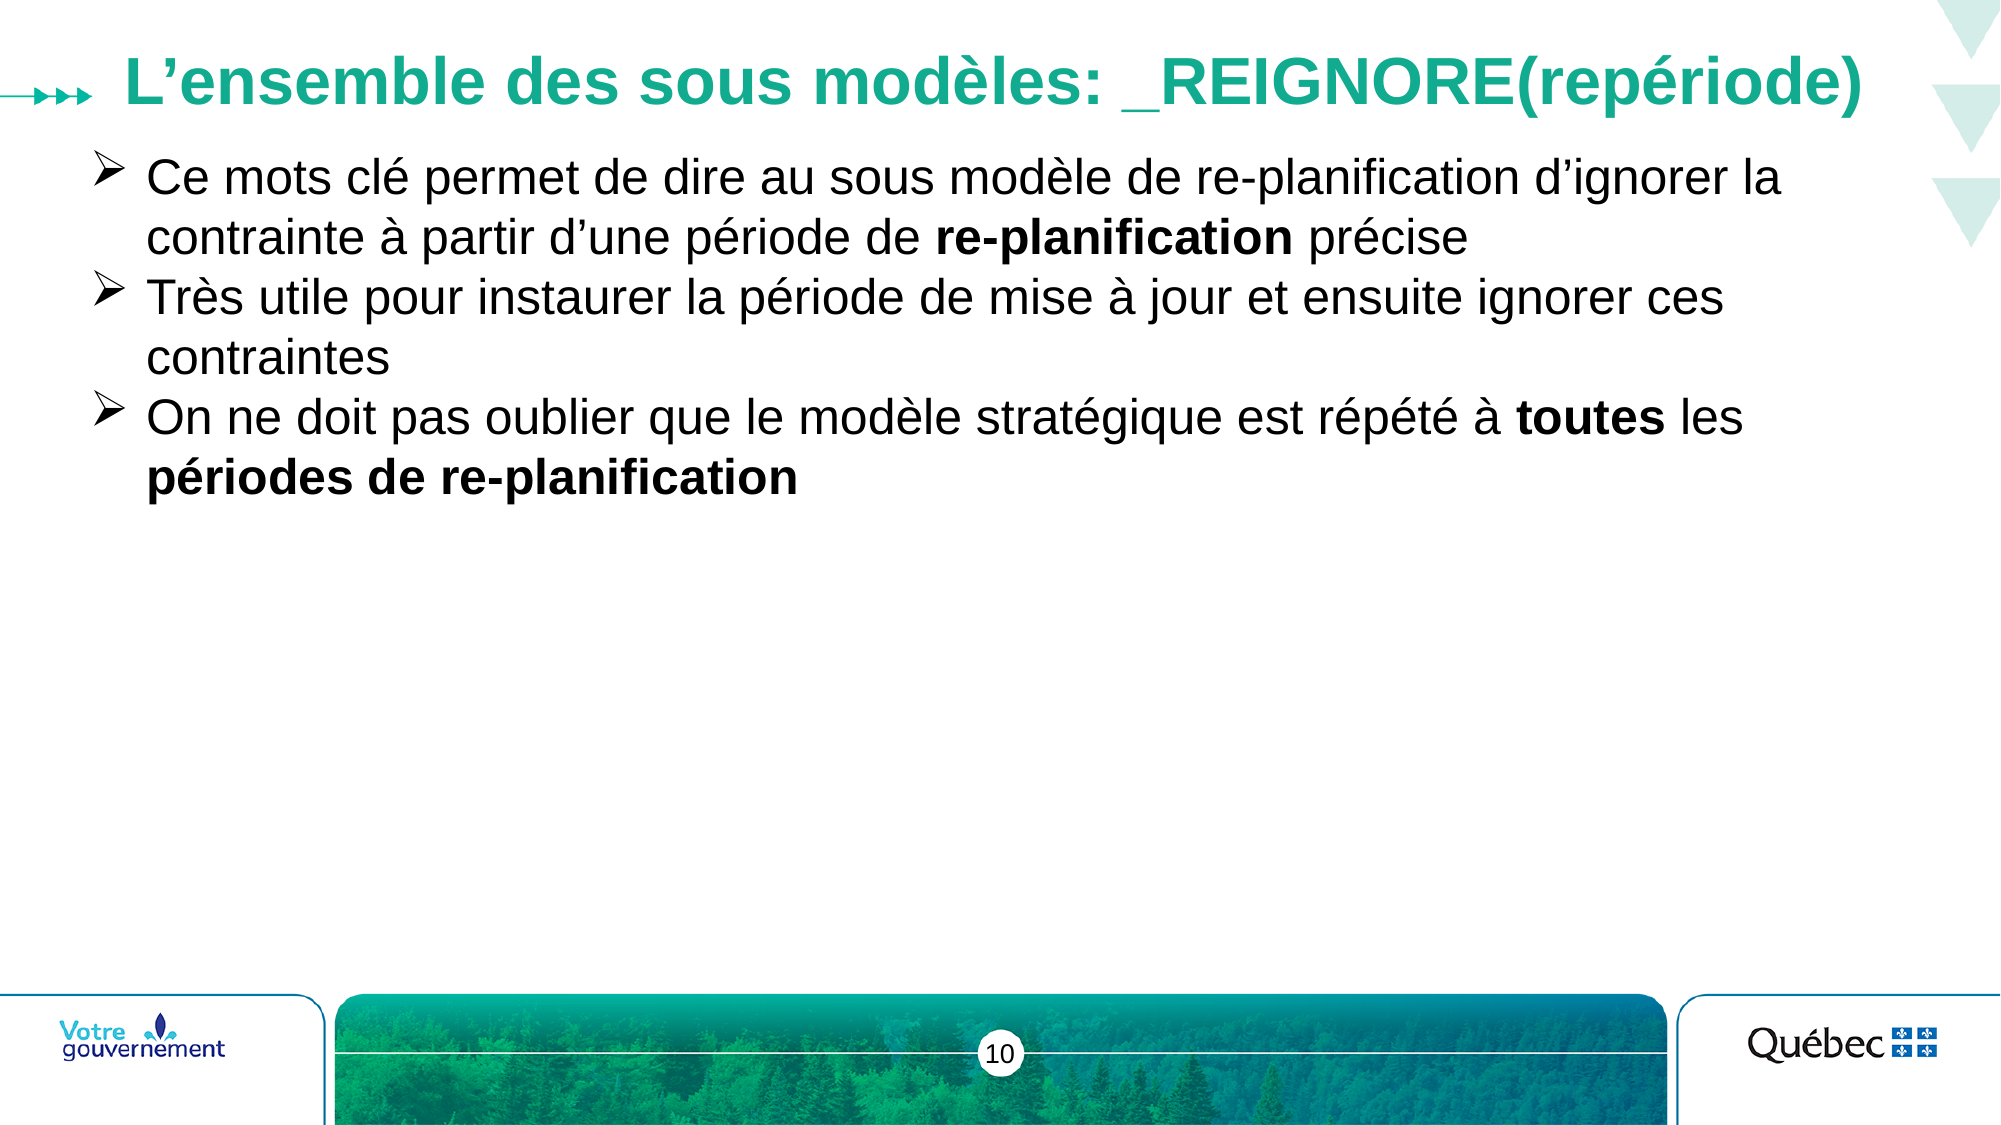

# L’ensemble des sous modèles: _REIGNORE(repériode)
Ce mots clé permet de dire au sous modèle de re-planification d’ignorer la contrainte à partir d’une période de re-planification précise
Très utile pour instaurer la période de mise à jour et ensuite ignorer ces contraintes
On ne doit pas oublier que le modèle stratégique est répété à toutes les périodes de re-planification
10